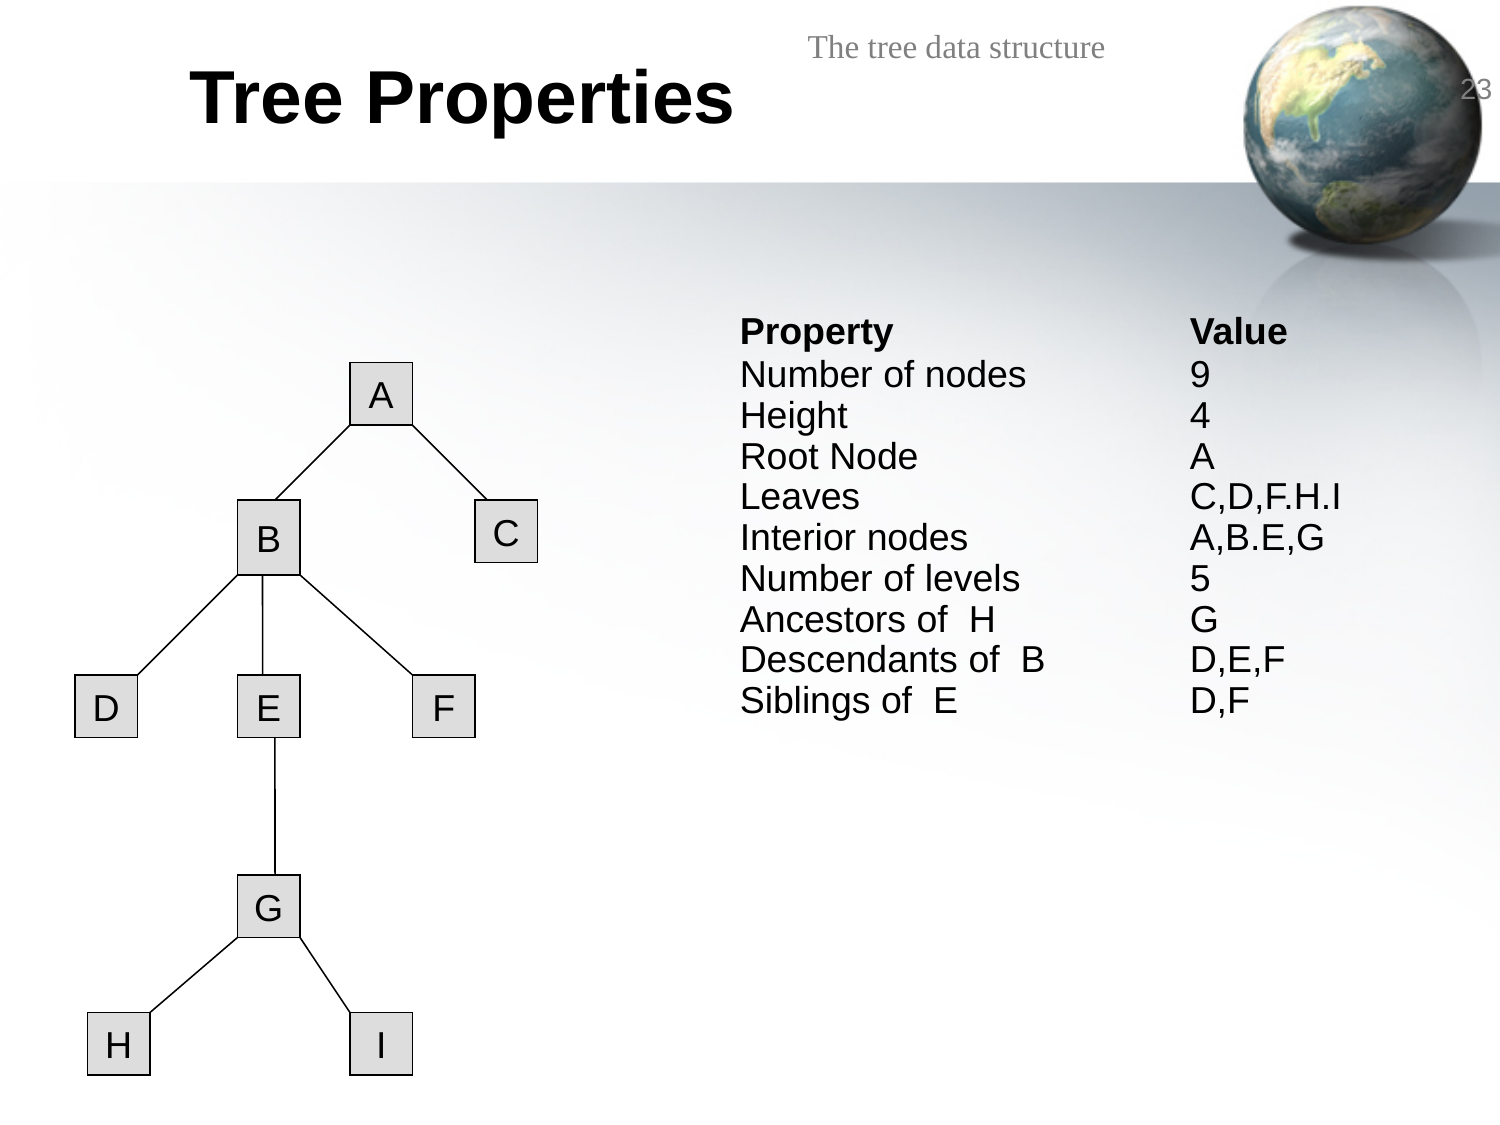

# Tree Properties
Property		Value
Number of nodes		9
Height			4
Root Node		A
Leaves			C,D,F.H.I
Interior nodes		A,B.E,G
Number of levels		5
Ancestors of  H		G
Descendants of  B	D,E,F
Siblings of  E		D,F
A

B
C

D
E
F

G

H
I